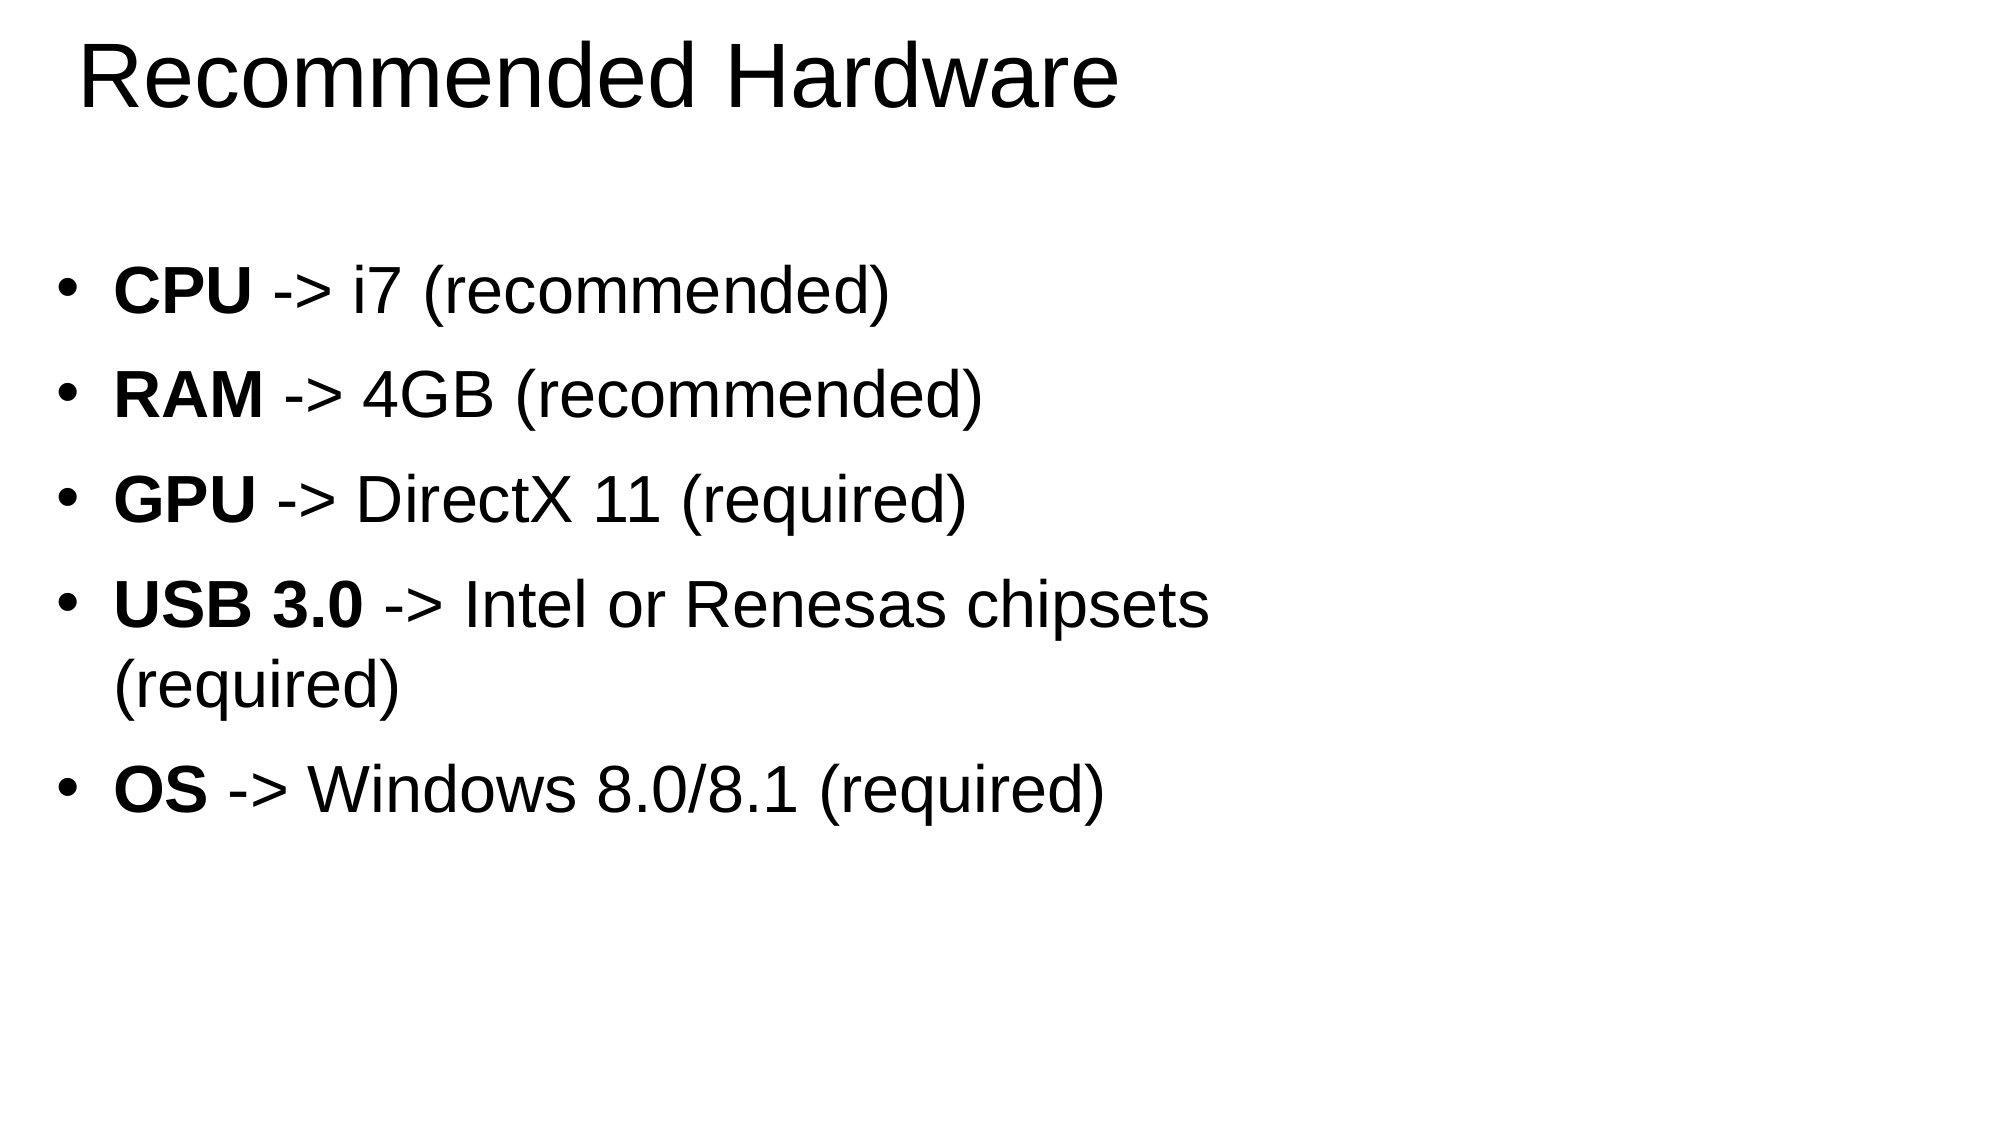

# Recommended Hardware
CPU -> i7 (recommended)
RAM -> 4GB (recommended)
GPU -> DirectX 11 (required)
USB 3.0 -> Intel or Renesas chipsets (required)
OS -> Windows 8.0/8.1 (required)